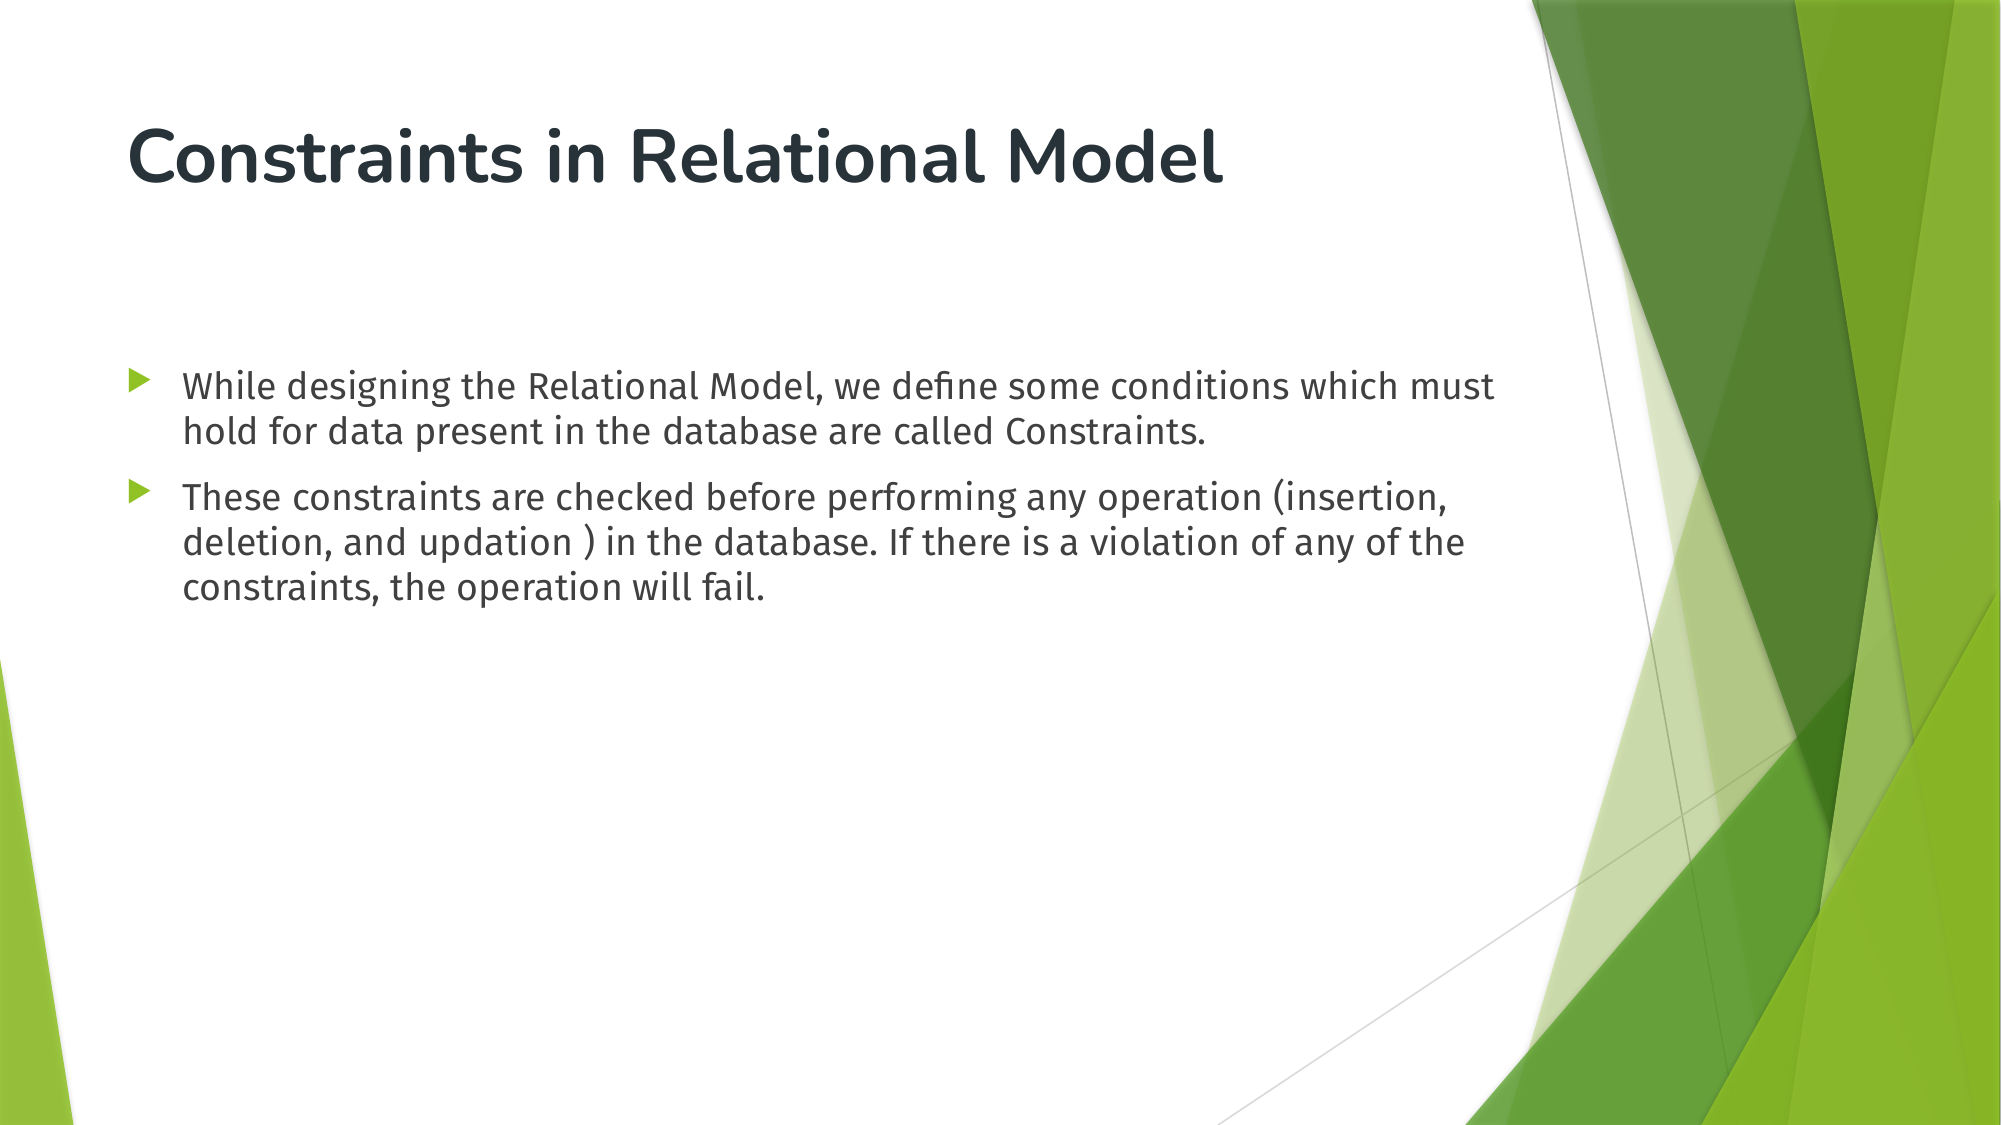

# Constraints in Relational Model
While designing the Relational Model, we define some conditions which must hold for data present in the database are called Constraints.
These constraints are checked before performing any operation (insertion, deletion, and updation ) in the database. If there is a violation of any of the constraints, the operation will fail.